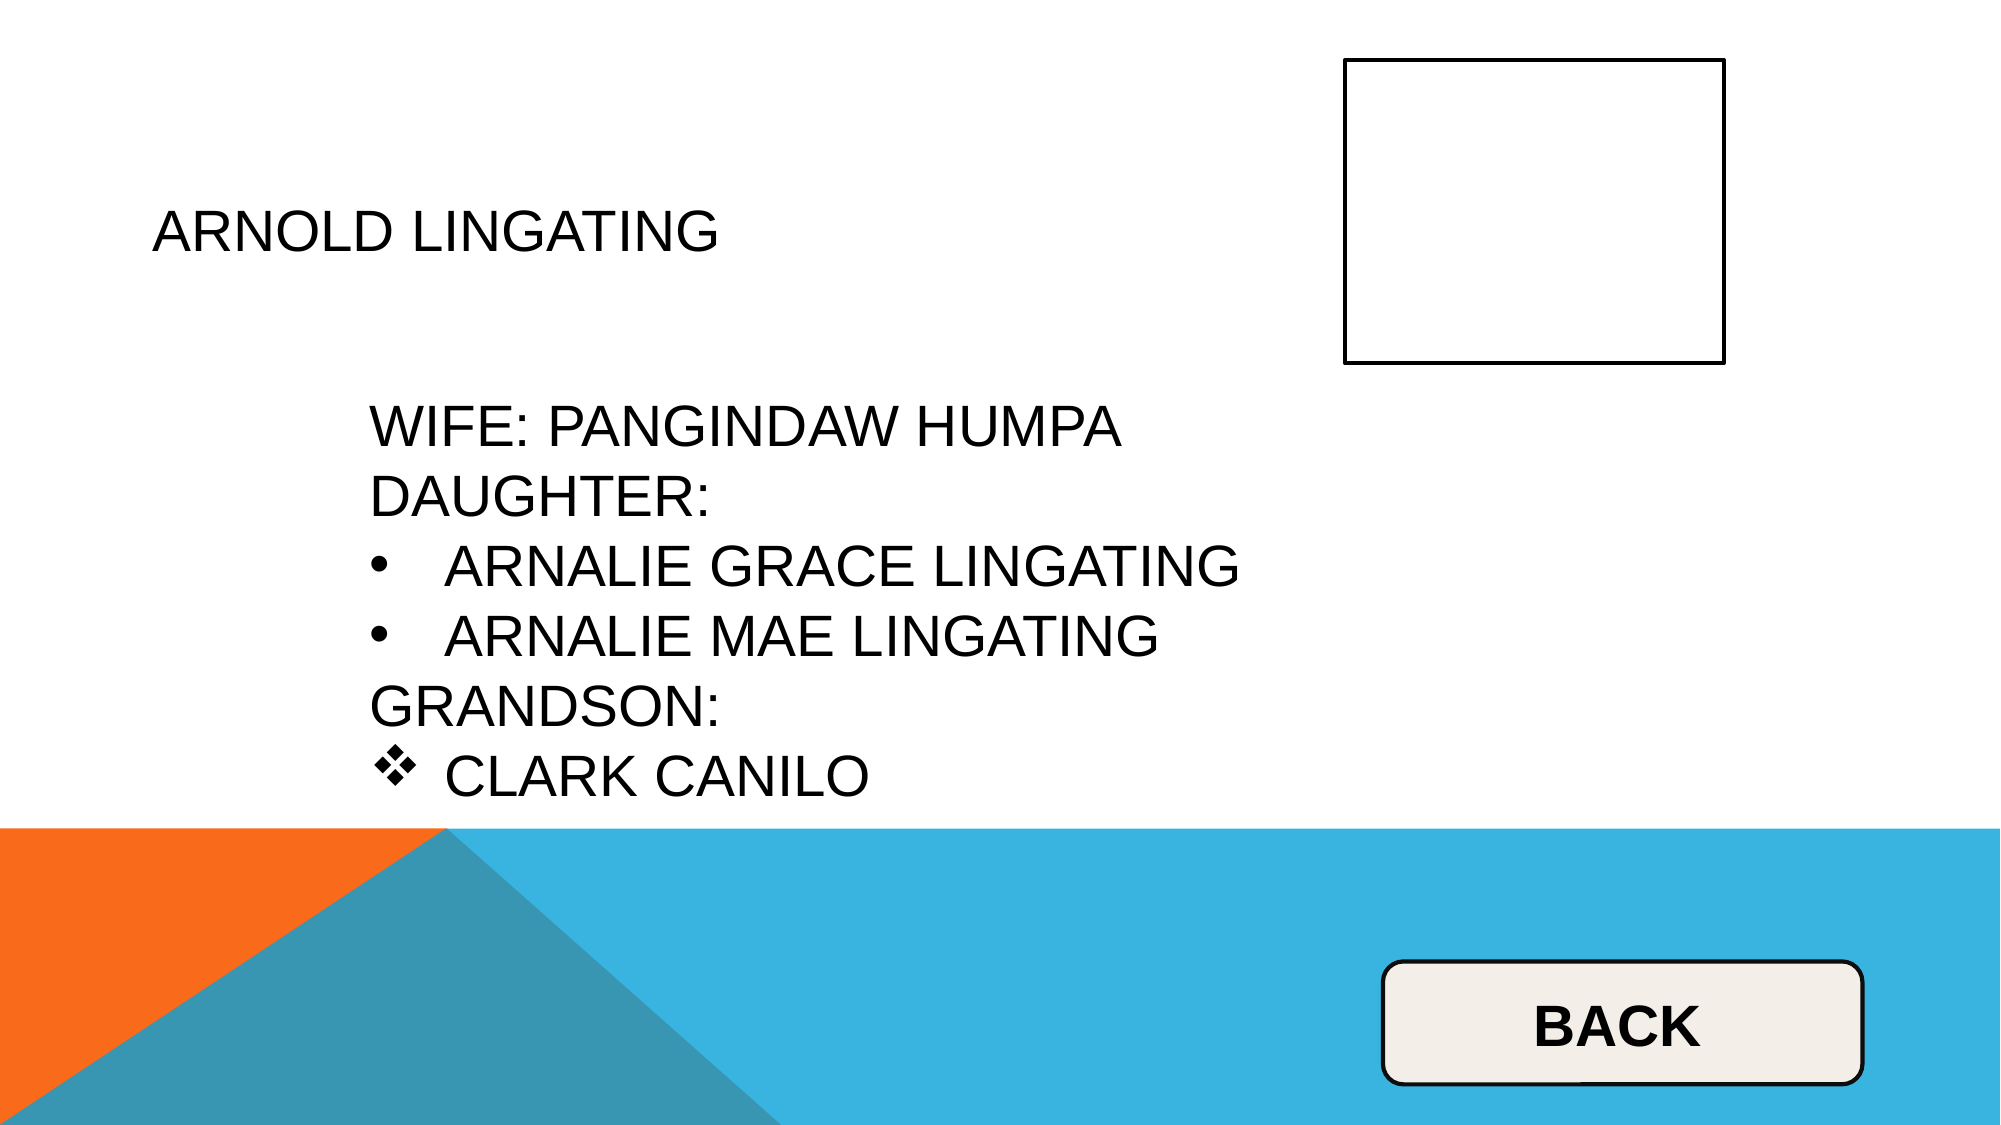

# ARNOLD LINGATING
WIFE: PANGINDAW HUMPA
DAUGHTER:
ARNALIE GRACE LINGATING
ARNALIE MAE LINGATING
GRANDSON:
CLARK CANILO

BACK